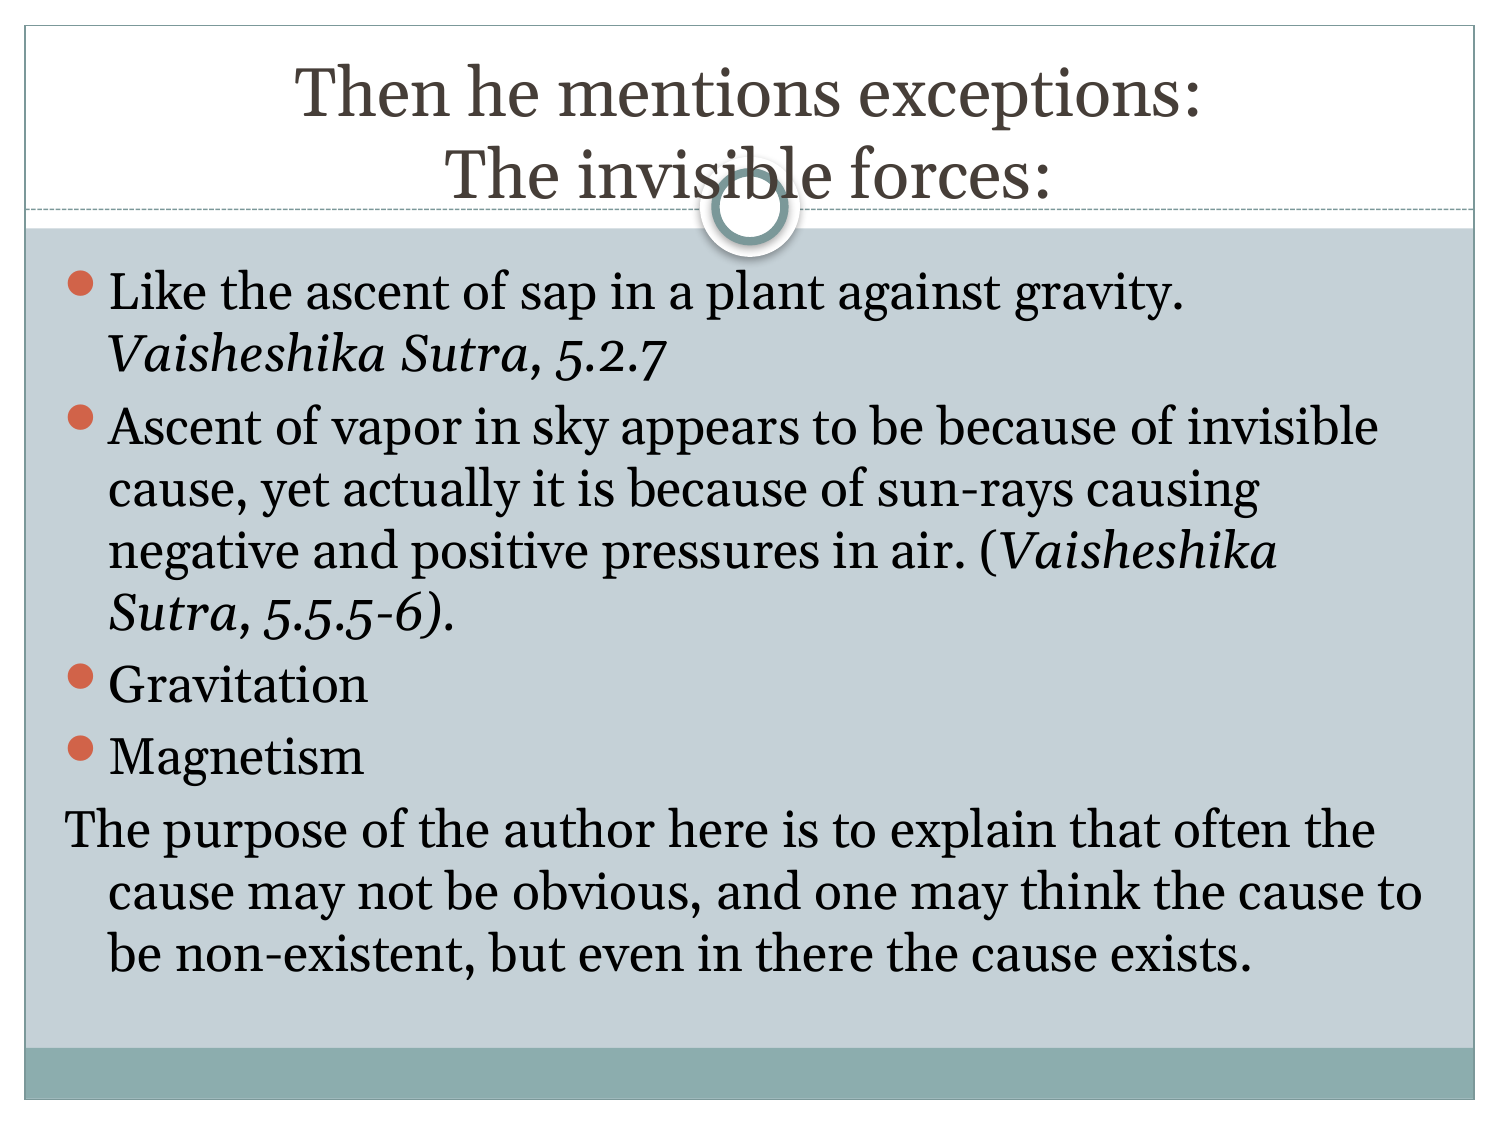

# Then he mentions exceptions: The invisible forces:
Like the ascent of sap in a plant against gravity. Vaisheshika Sutra, 5.2.7
Ascent of vapor in sky appears to be because of invisible cause, yet actually it is because of sun-rays causing negative and positive pressures in air. (Vaisheshika Sutra, 5.5.5-6).
Gravitation
Magnetism
The purpose of the author here is to explain that often the cause may not be obvious, and one may think the cause to be non-existent, but even in there the cause exists.